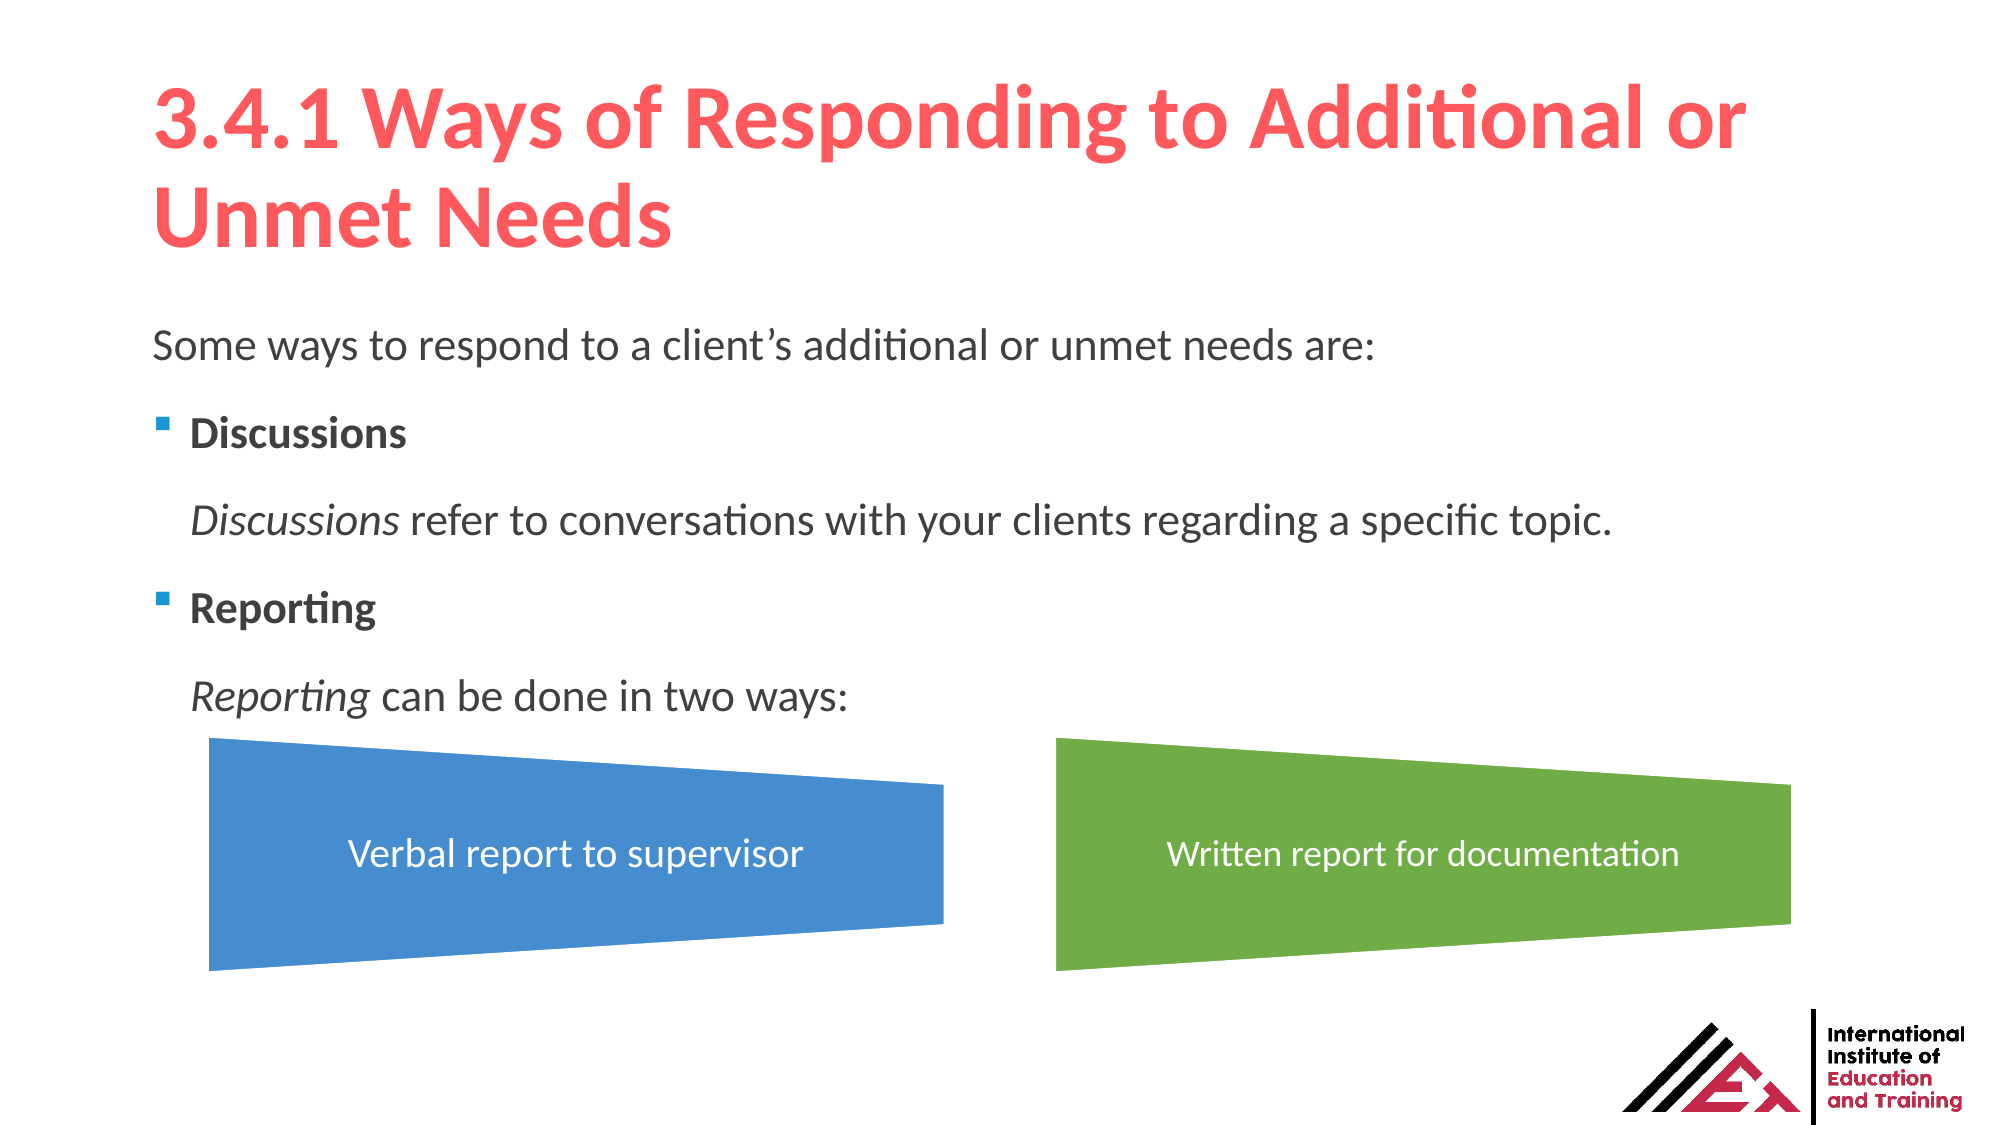

# 3.4.1 Ways of Responding to Additional or Unmet Needs
Some ways to respond to a client’s additional or unmet needs are:
Discussions
Discussions refer to conversations with your clients regarding a specific topic.
Reporting
Reporting can be done in two ways:

Verbal report to supervisor
Written report for documentation